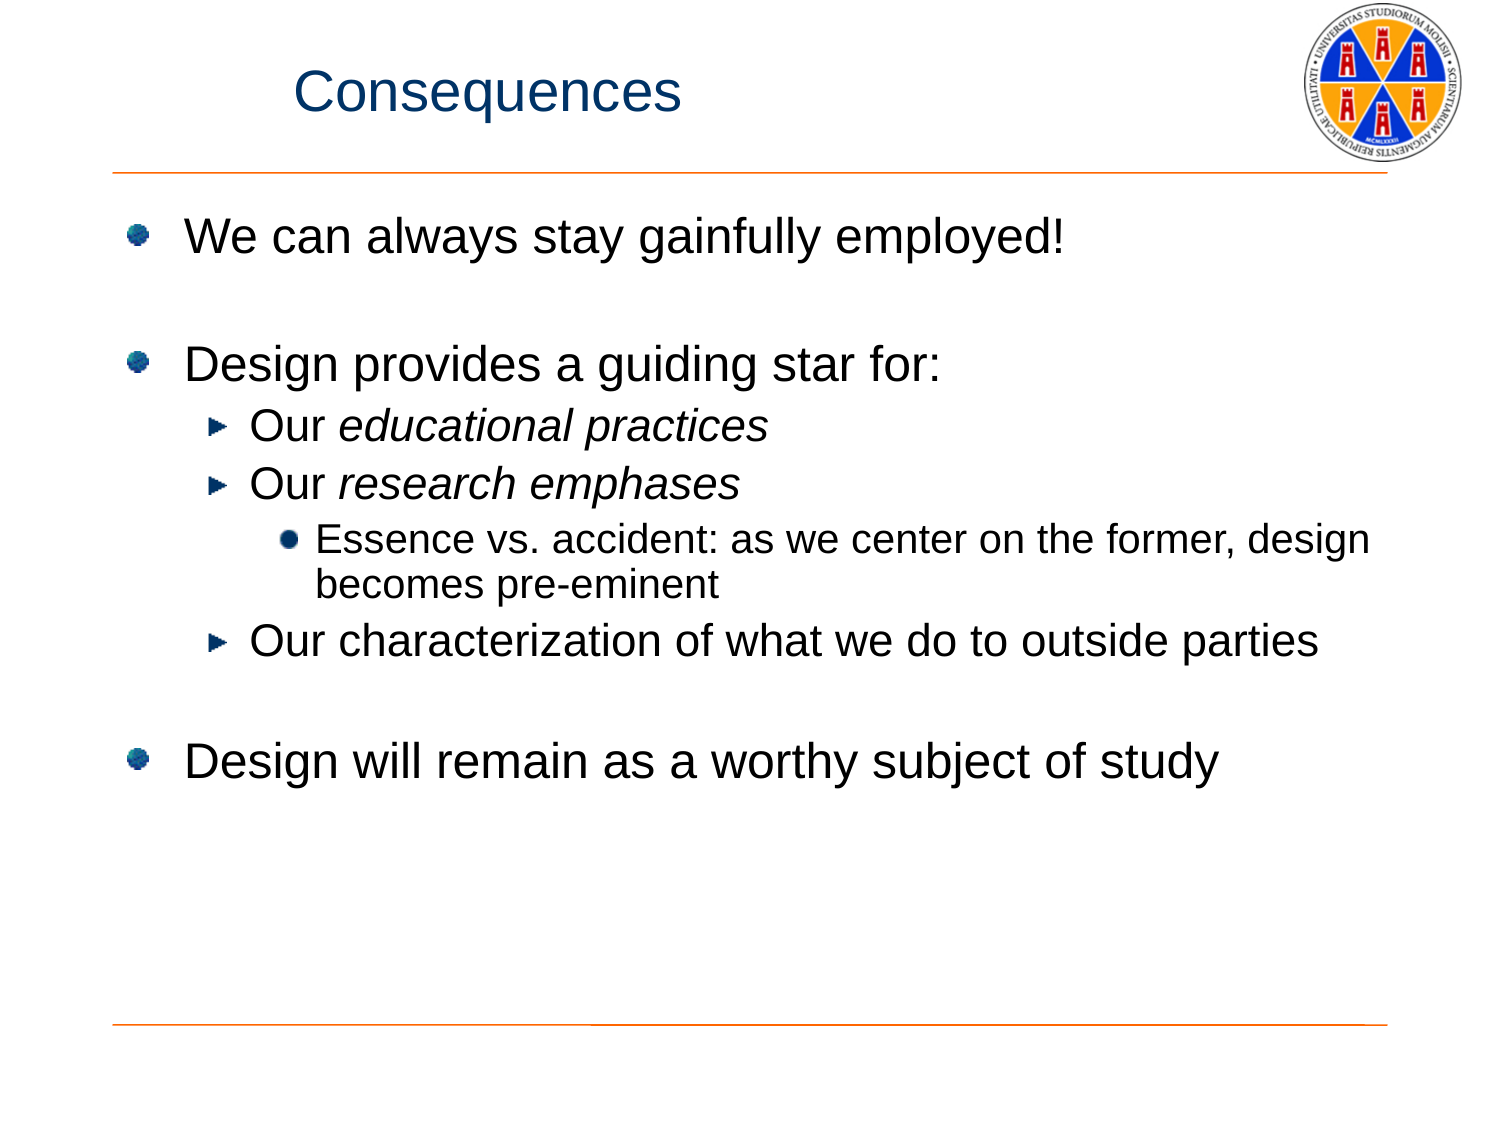

# Consequences
We can always stay gainfully employed!

Design provides a guiding star for:
Our educational practices
Our research emphases
Essence vs. accident: as we center on the former, design becomes pre-eminent
Our characterization of what we do to outside parties

Design will remain as a worthy subject of study